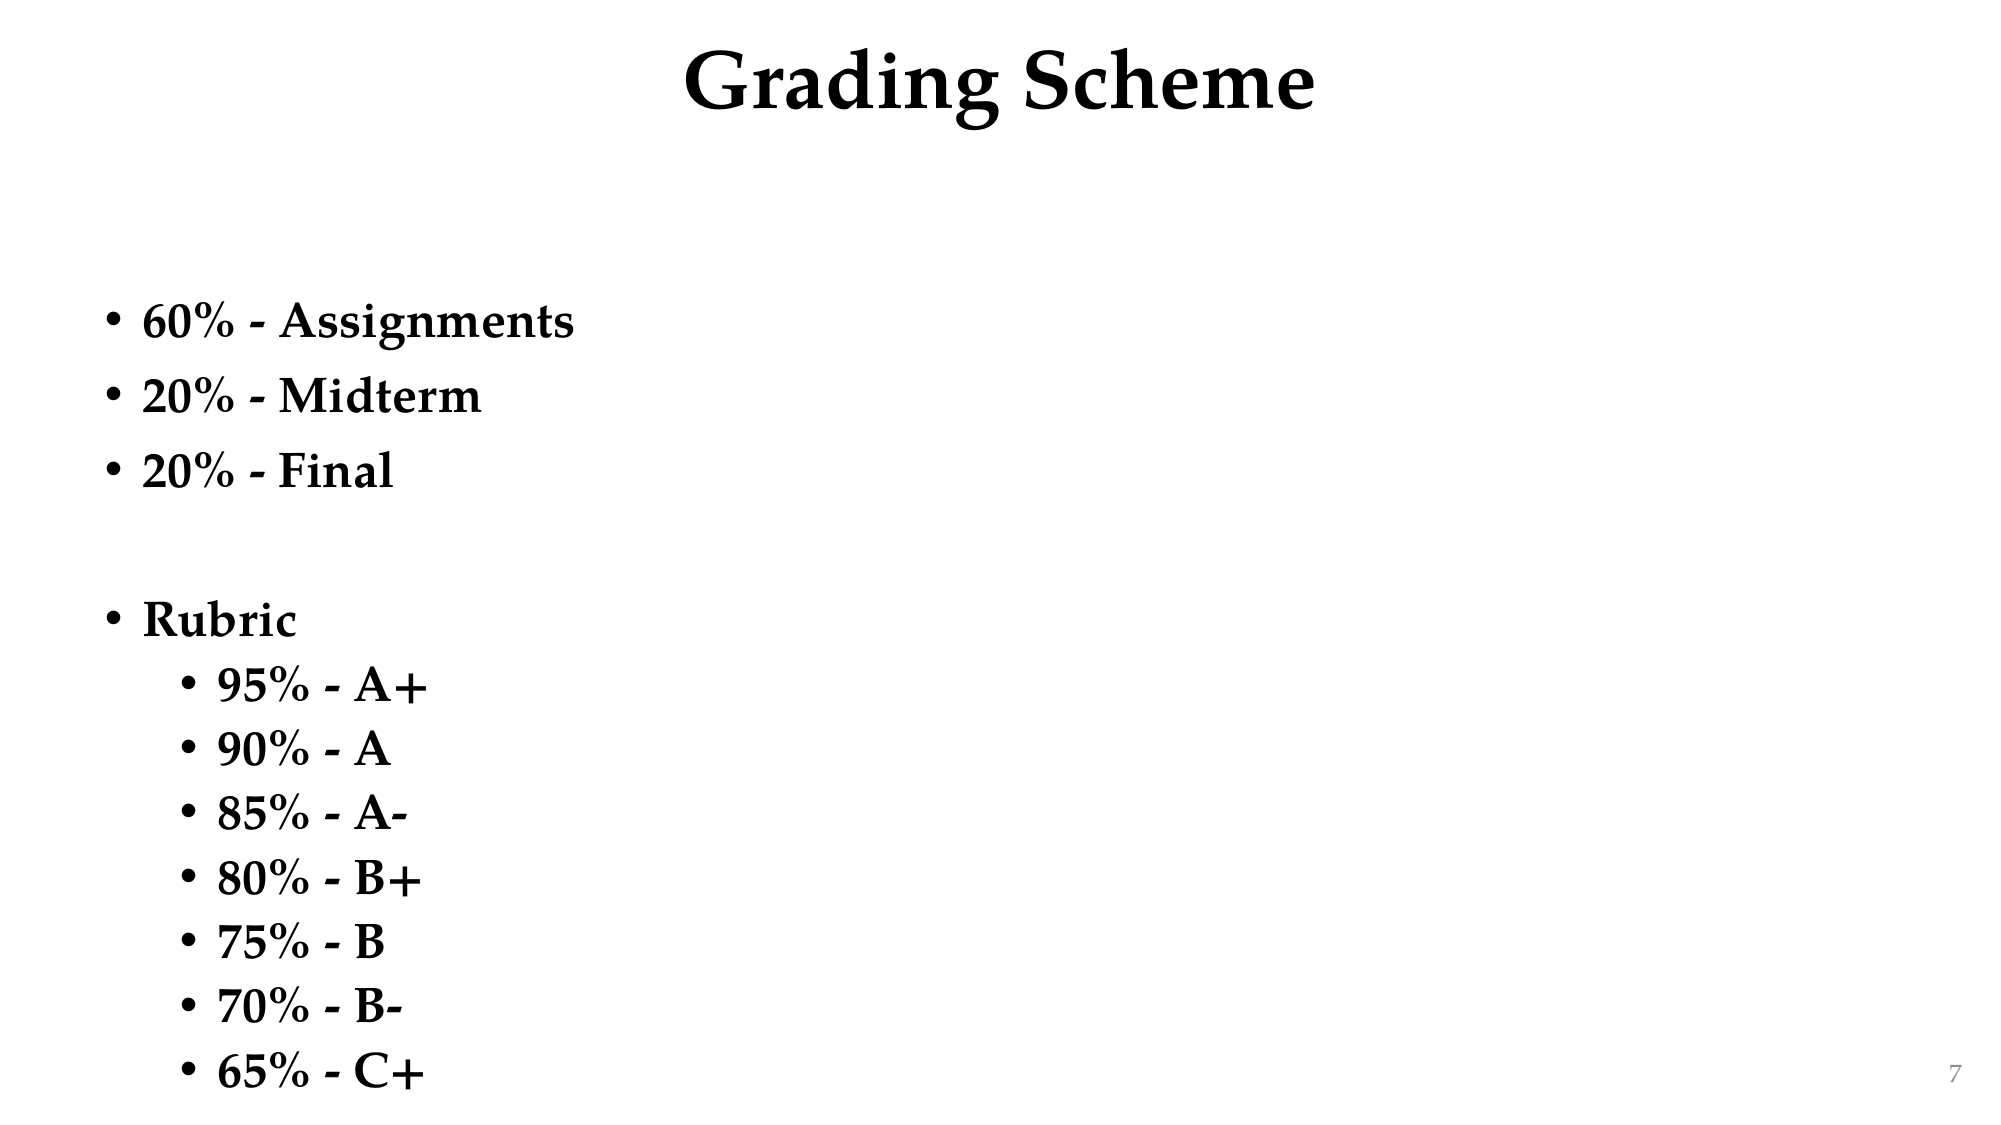

# Grading Scheme
60% - Assignments
20% - Midterm
20% - Final

Rubric
95% - A+
90% - A
85% - A-
80% - B+
75% - B
70% - B-
65% - C+

7